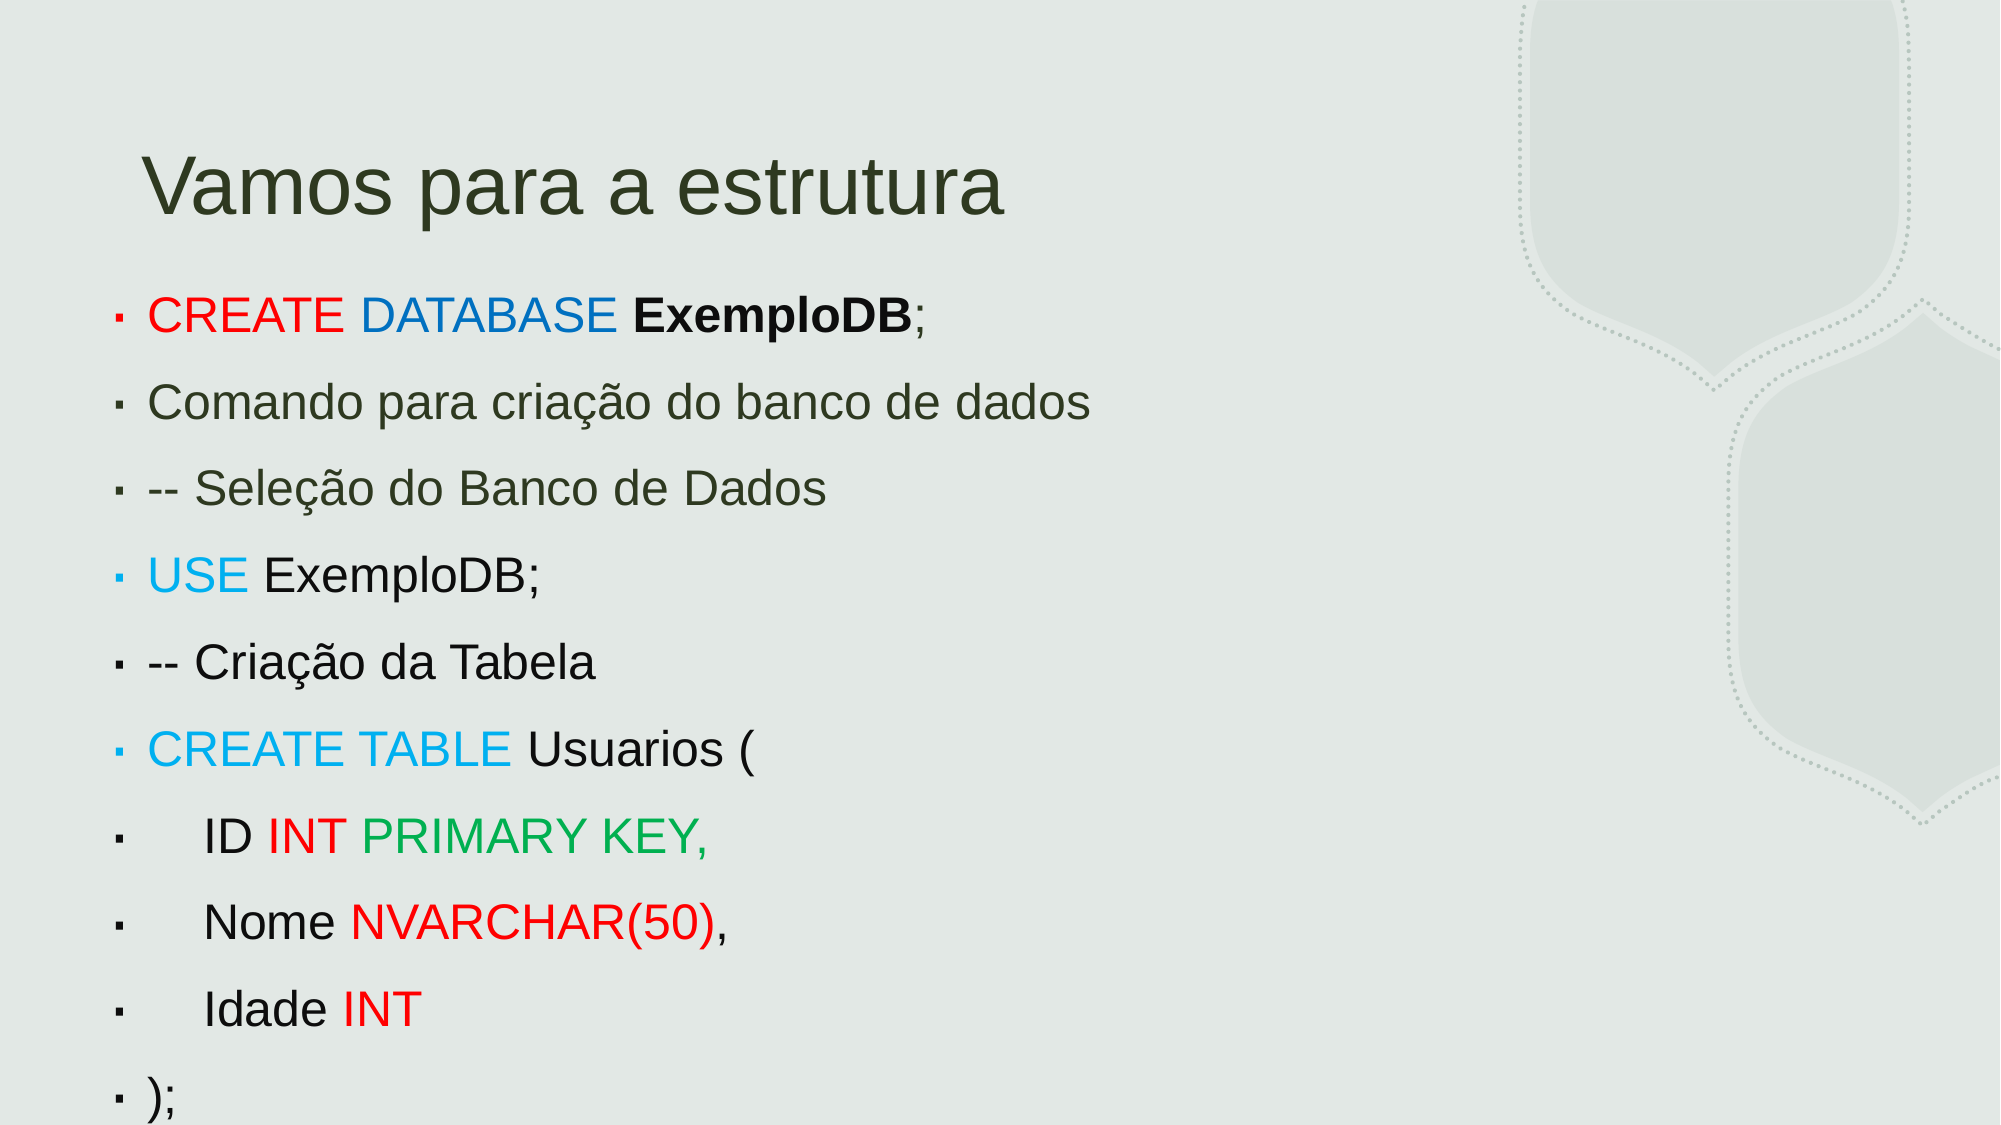

# Vamos para a estrutura
CREATE DATABASE ExemploDB;
Comando para criação do banco de dados
-- Seleção do Banco de Dados
USE ExemploDB;
-- Criação da Tabela
CREATE TABLE Usuarios (
    ID INT PRIMARY KEY,
    Nome NVARCHAR(50),
    Idade INT
);